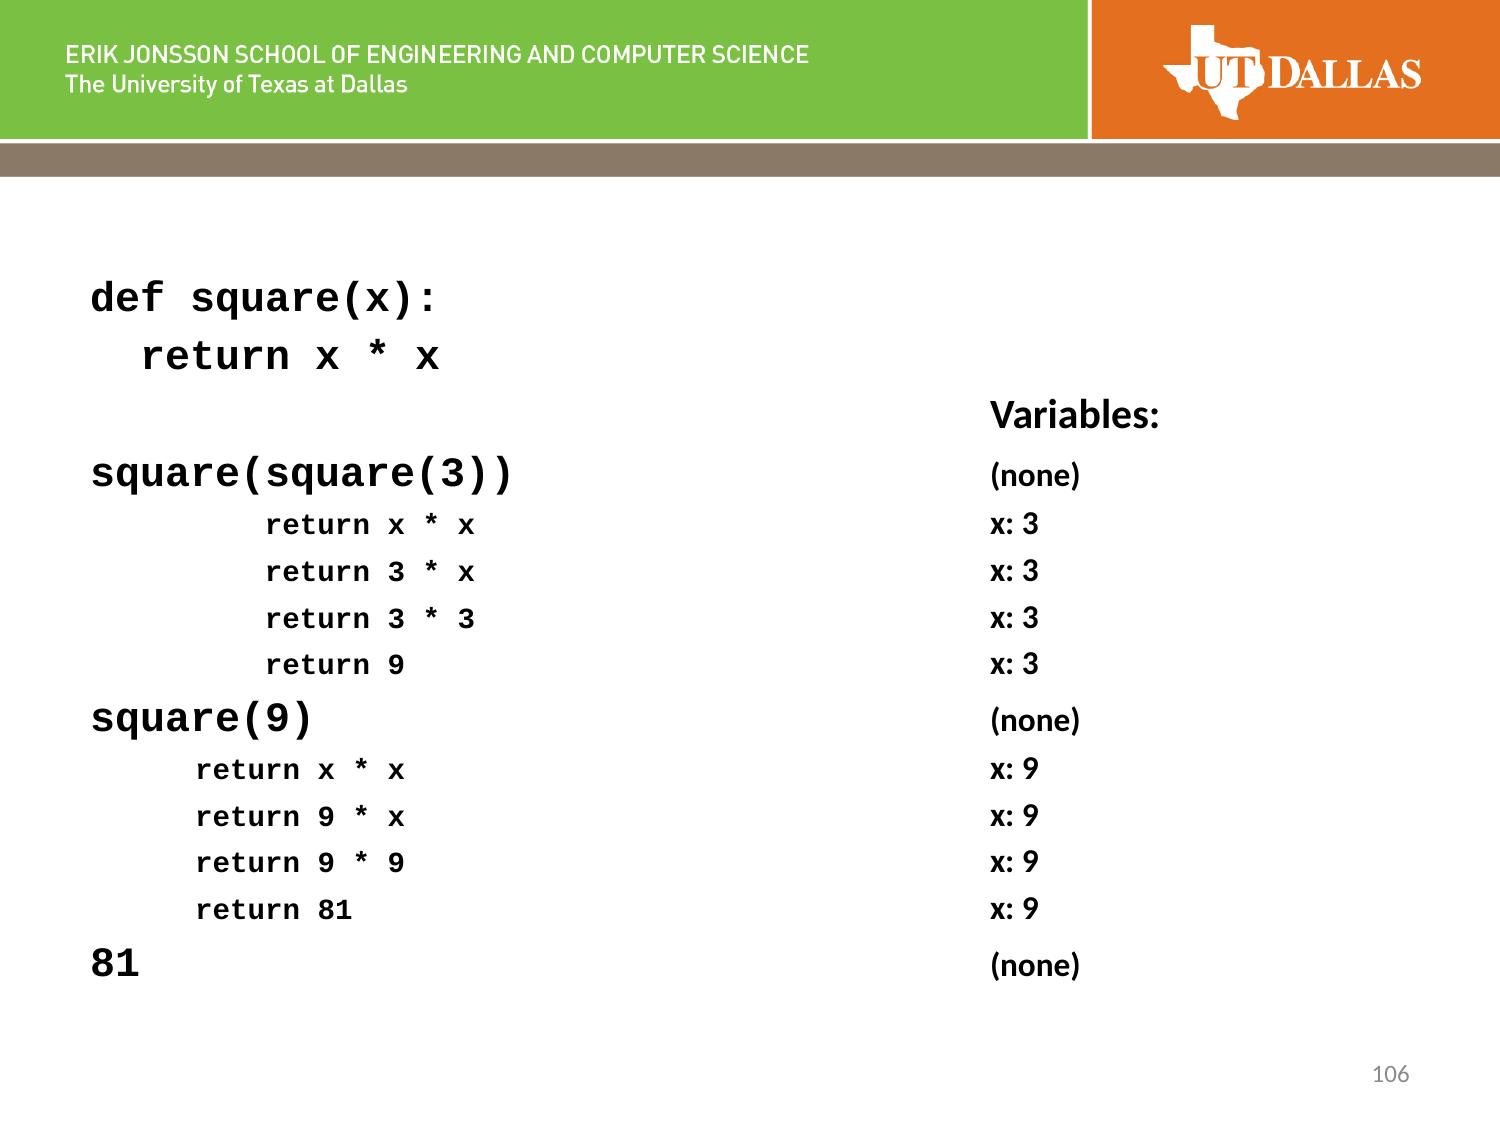

#
def square(x):
  return x * x
						Variables:
square(square(3))				(none)
          return x * x				x: 3
          return 3 * x				x: 3
          return 3 * 3				x: 3
          return 9				x: 3
square(9)					(none)
      return x * x				x: 9
      return 9 * x				x: 9
      return 9 * 9				x: 9
      return 81					x: 9
81						(none)
106